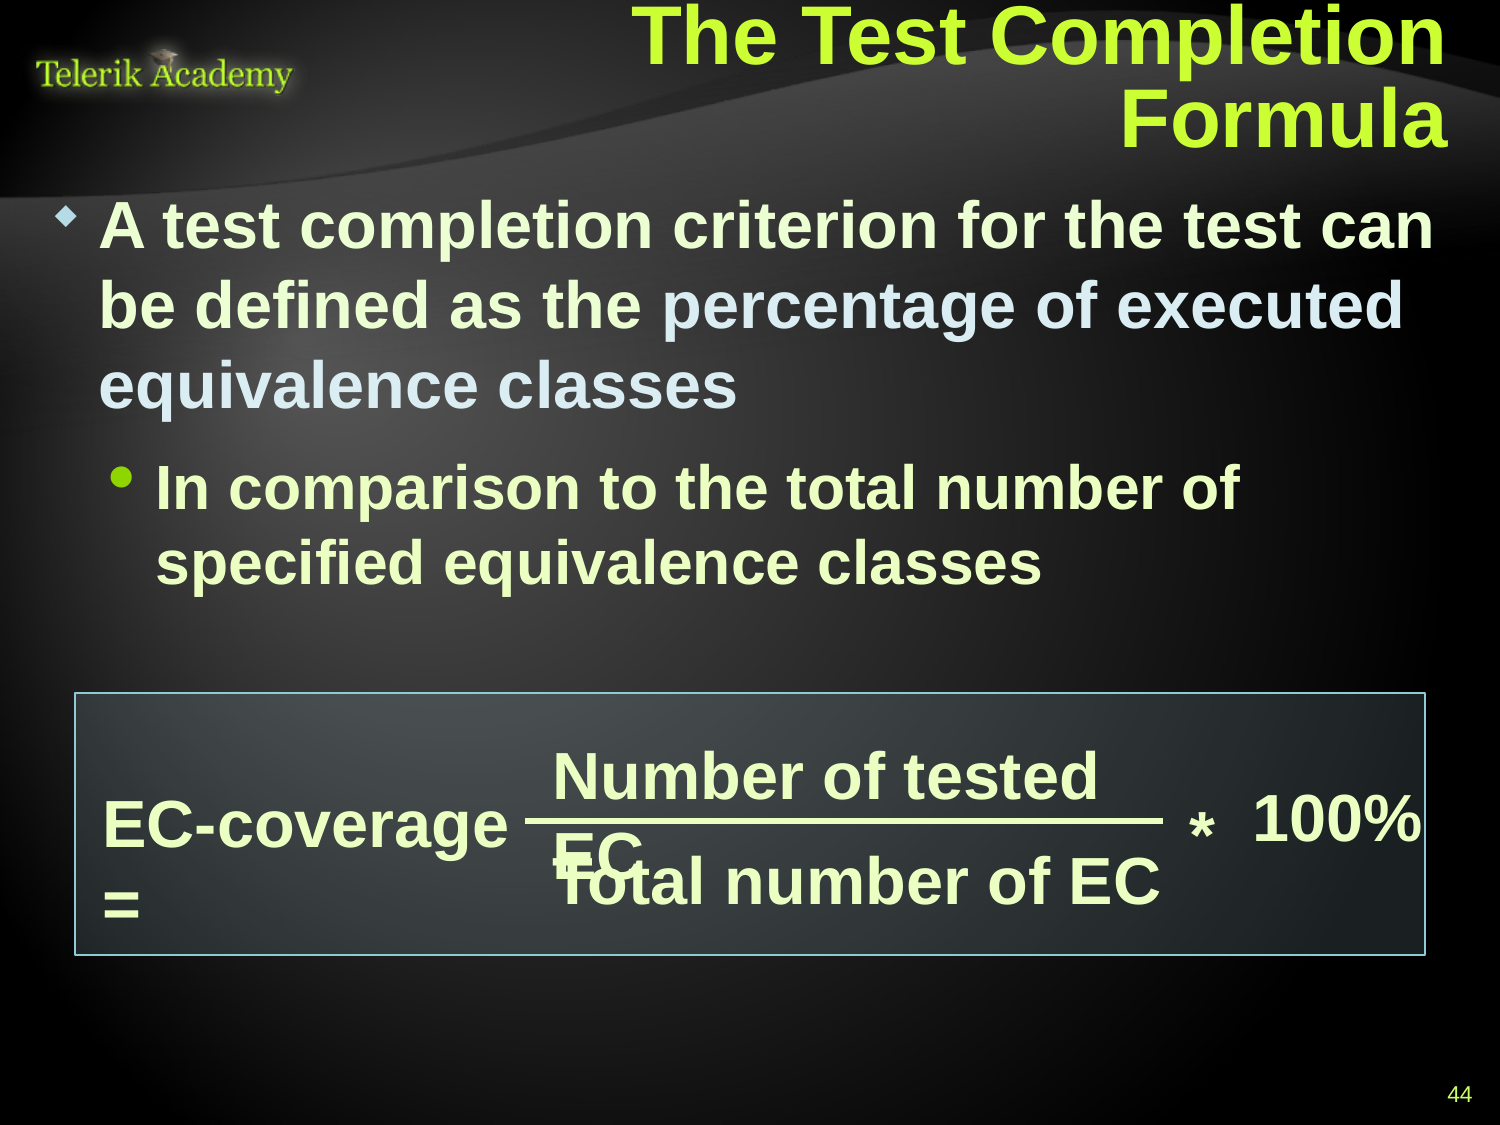

# The Test Completion Formula
A test completion criterion for the test can be defined as the percentage of executed equivalence classes
In comparison to the total number of specified equivalence classes

Number of tested EC
100%
EC-coverage =
*
Total number of EC
44